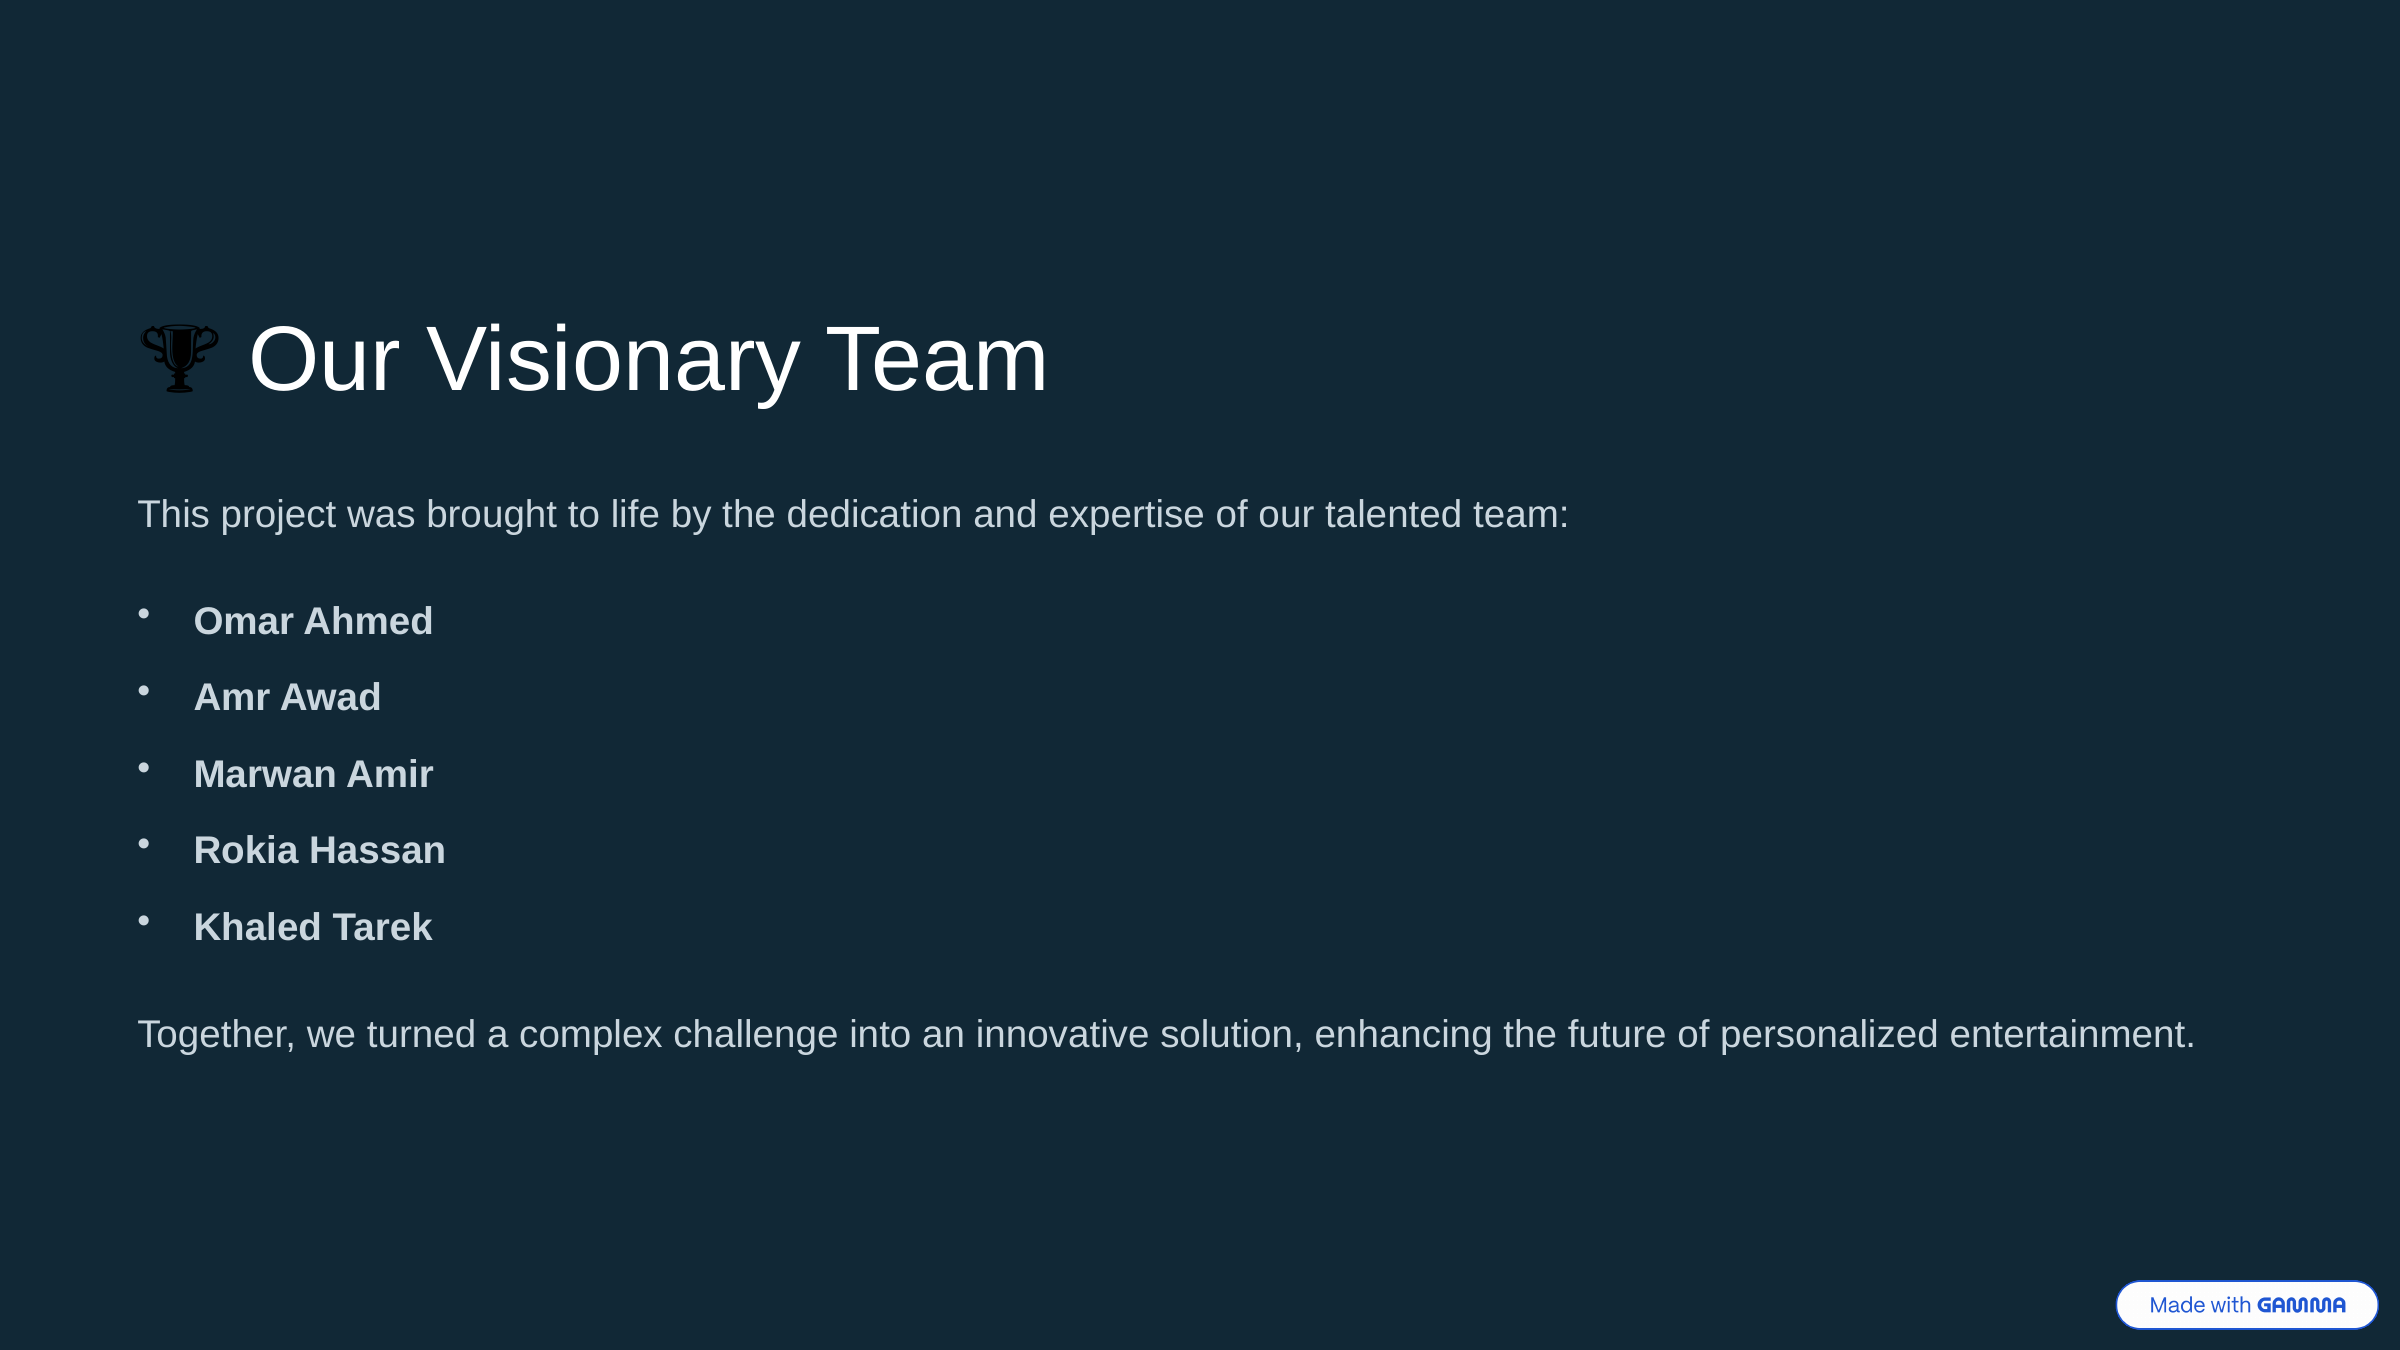

🏆 Our Visionary Team
This project was brought to life by the dedication and expertise of our talented team:
Omar Ahmed
Amr Awad
Marwan Amir
Rokia Hassan
Khaled Tarek
Together, we turned a complex challenge into an innovative solution, enhancing the future of personalized entertainment.